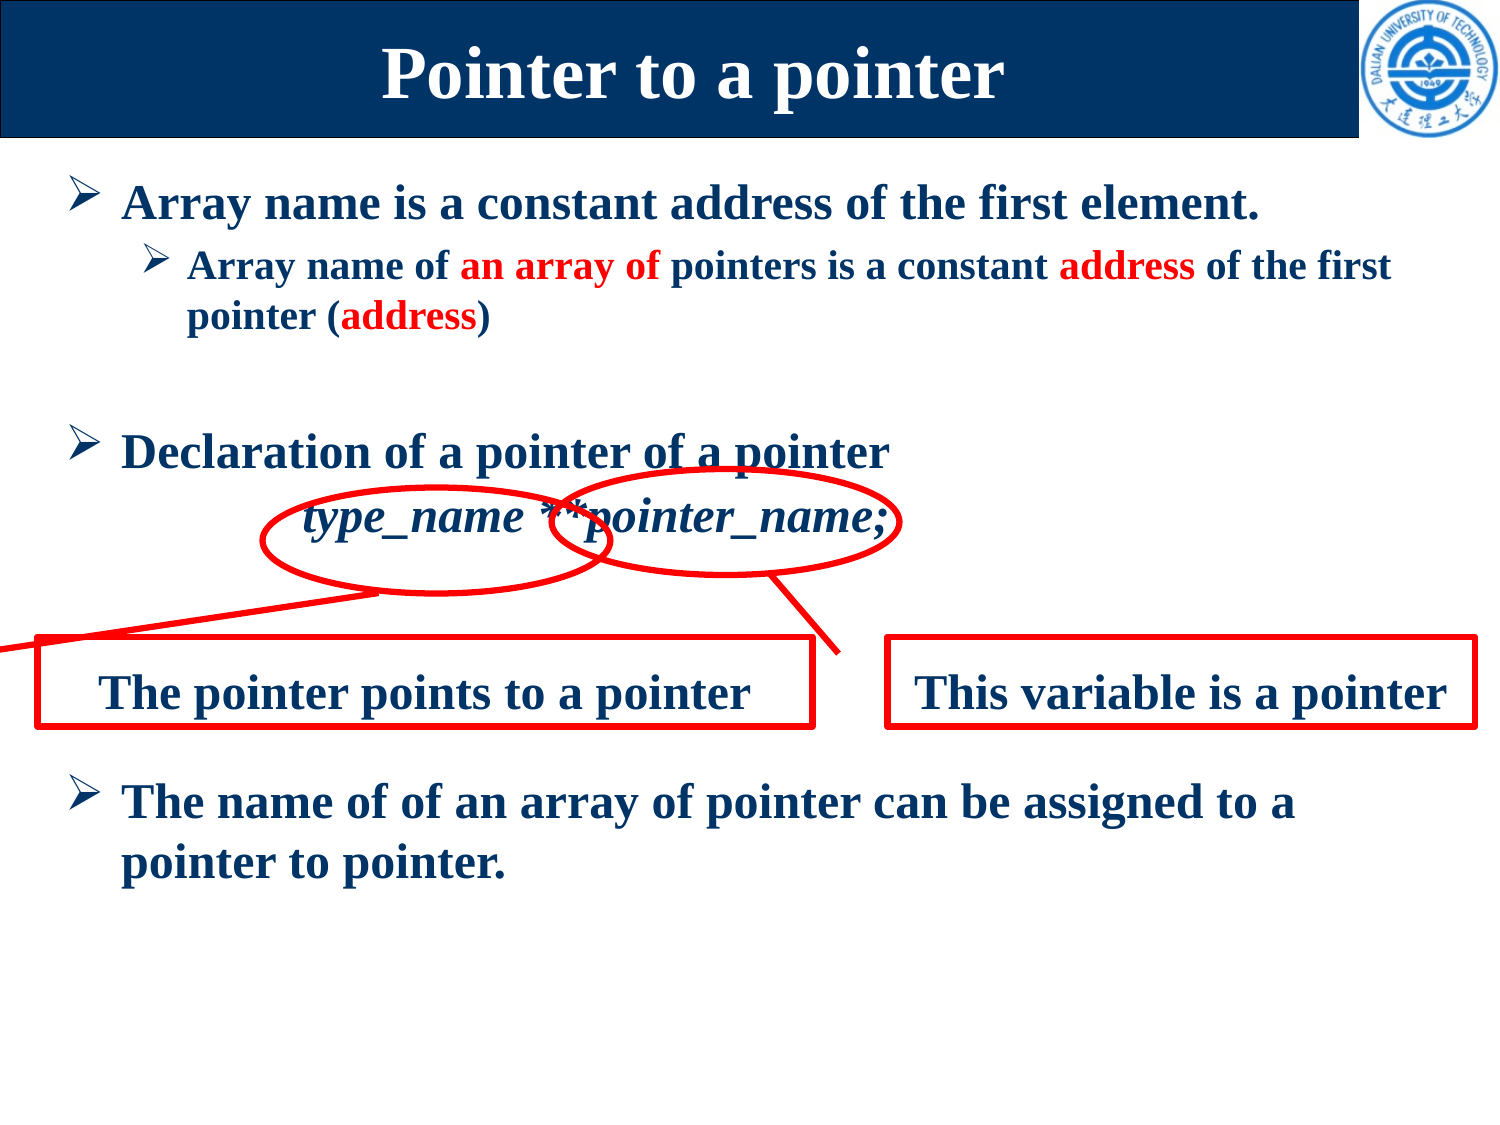

# Pointer to a pointer
Array name is a constant address of the first element.
Array name of an array of pointers is a constant address of the first pointer (address)

Declaration of a pointer of a pointer

The name of of an array of pointer can be assigned to a pointer to pointer.

type_name **pointer_name;

The pointer points to a pointer
This variable is a pointer